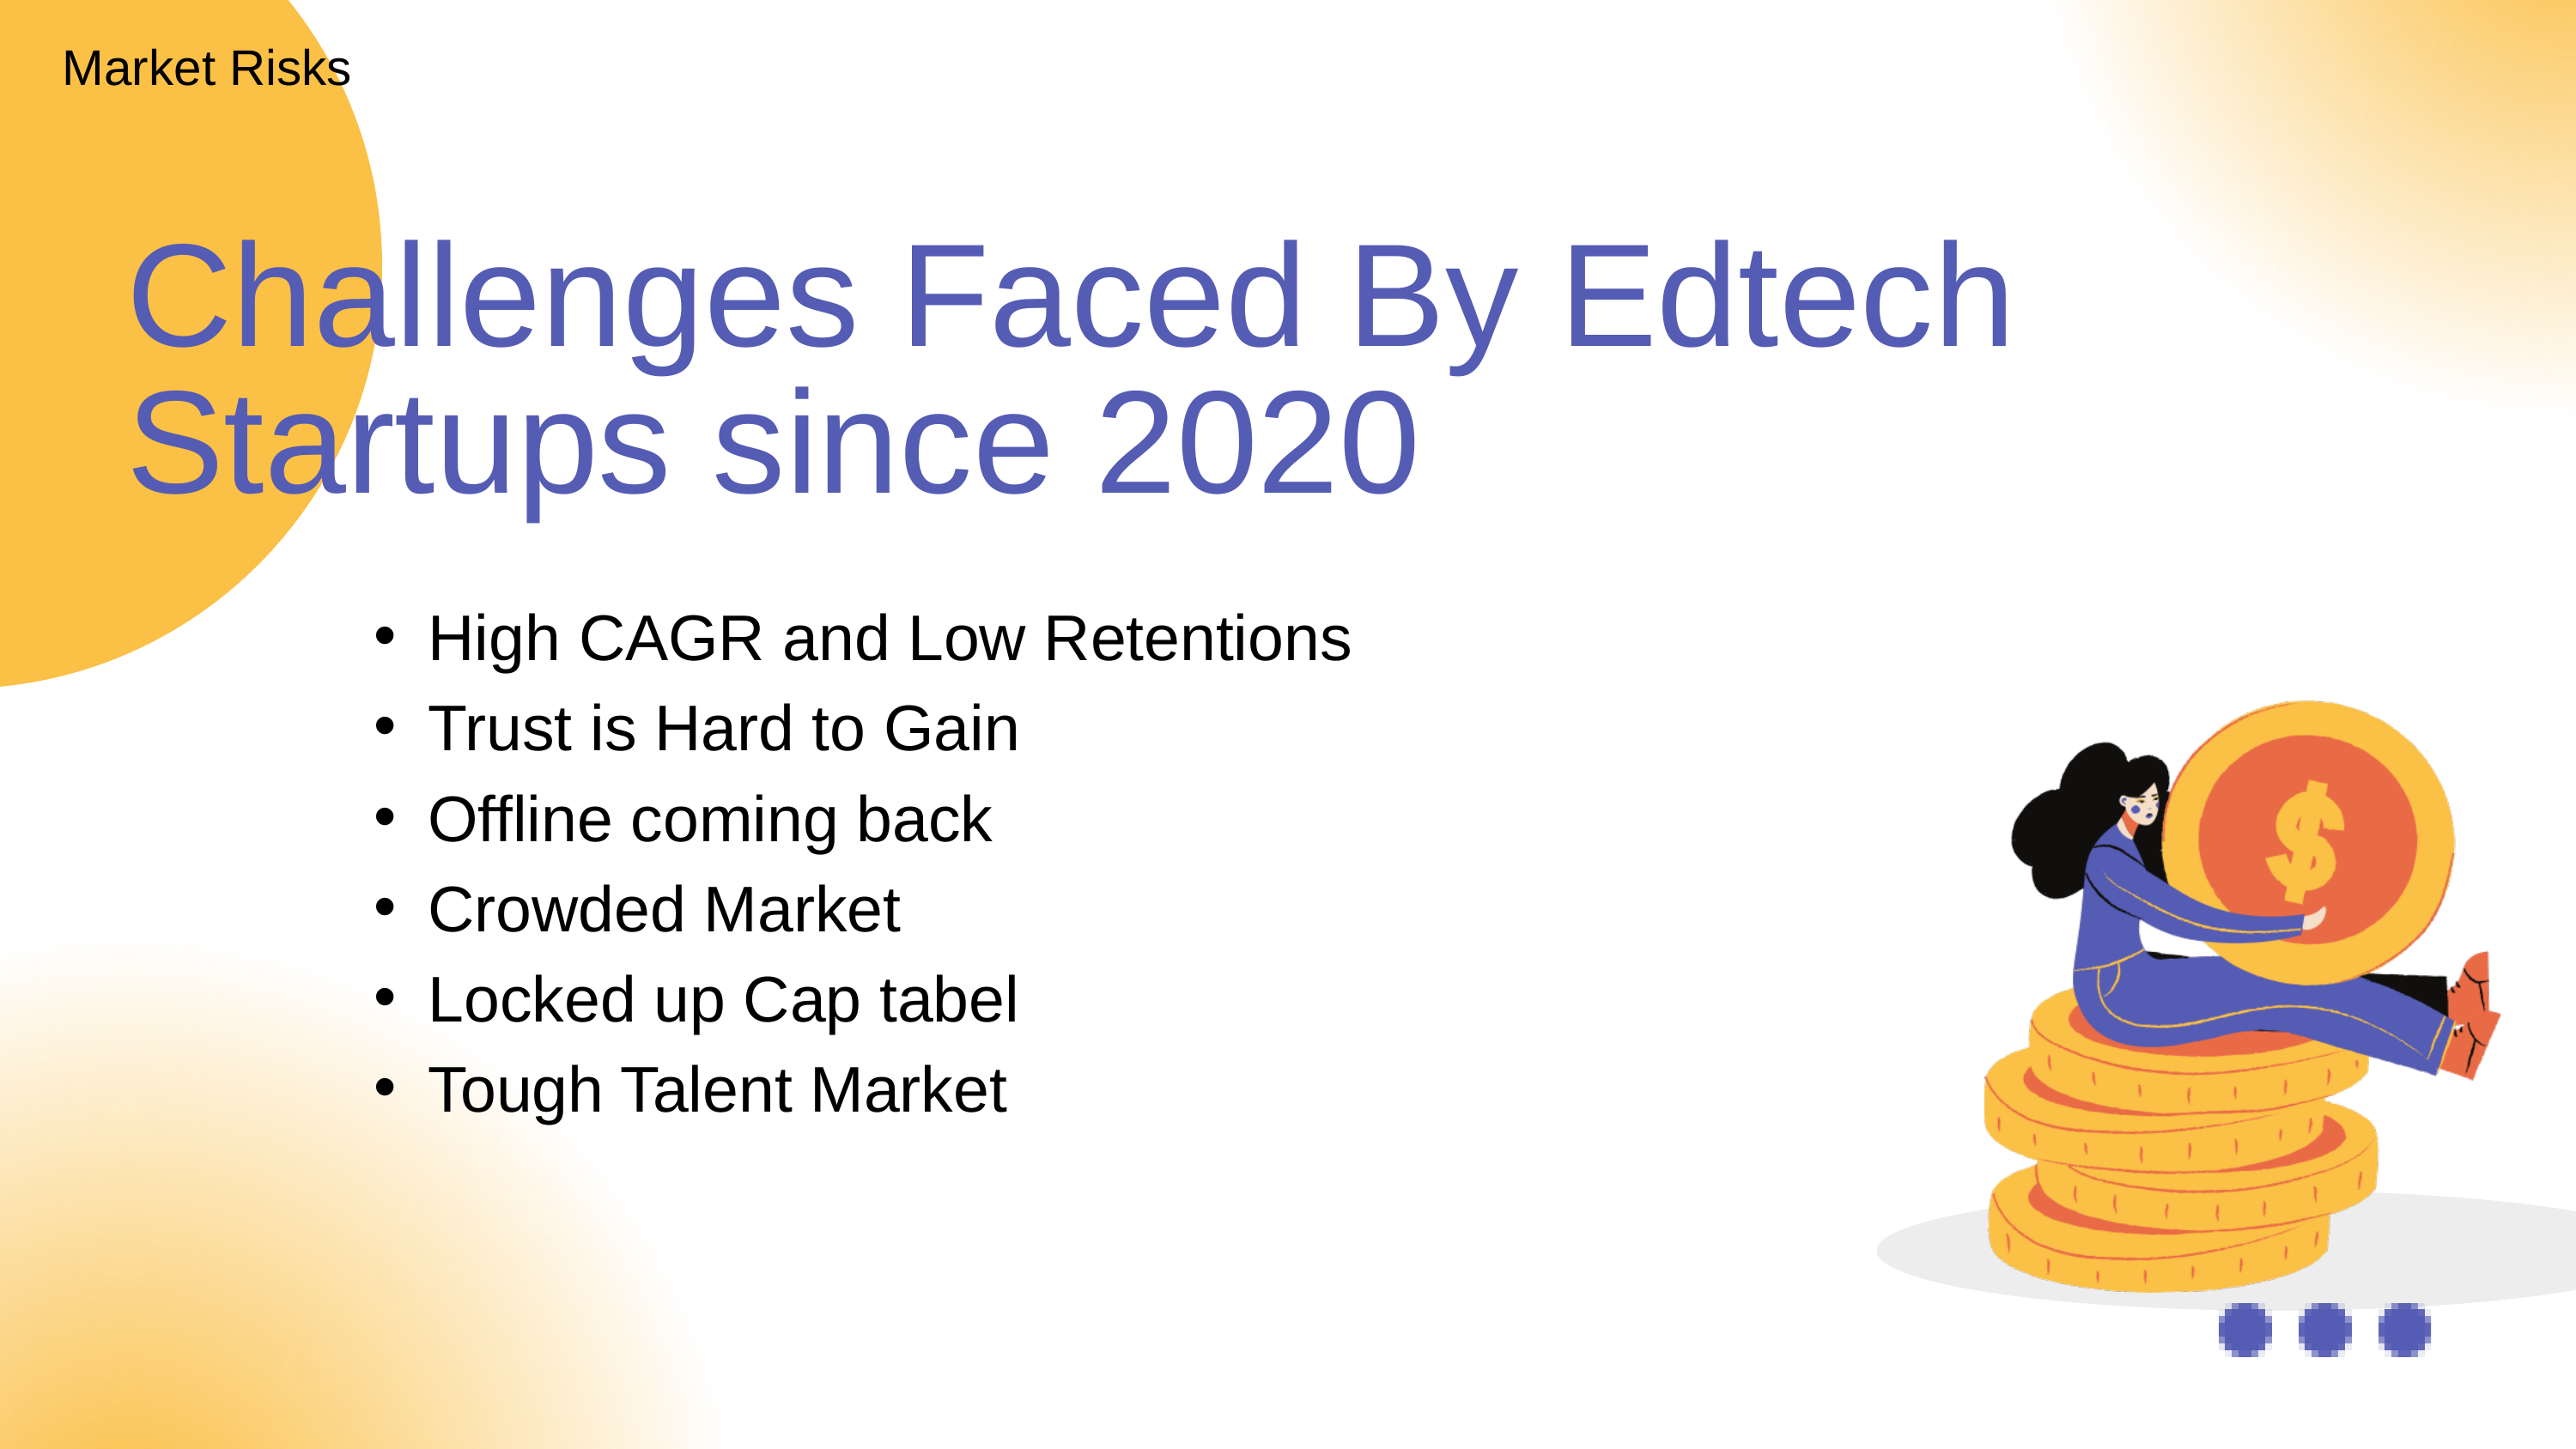

Market Risks
Challenges Faced By Edtech Startups since 2020
High CAGR and Low Retentions
Trust is Hard to Gain
Offline coming back
Crowded Market
Locked up Cap tabel
Tough Talent Market